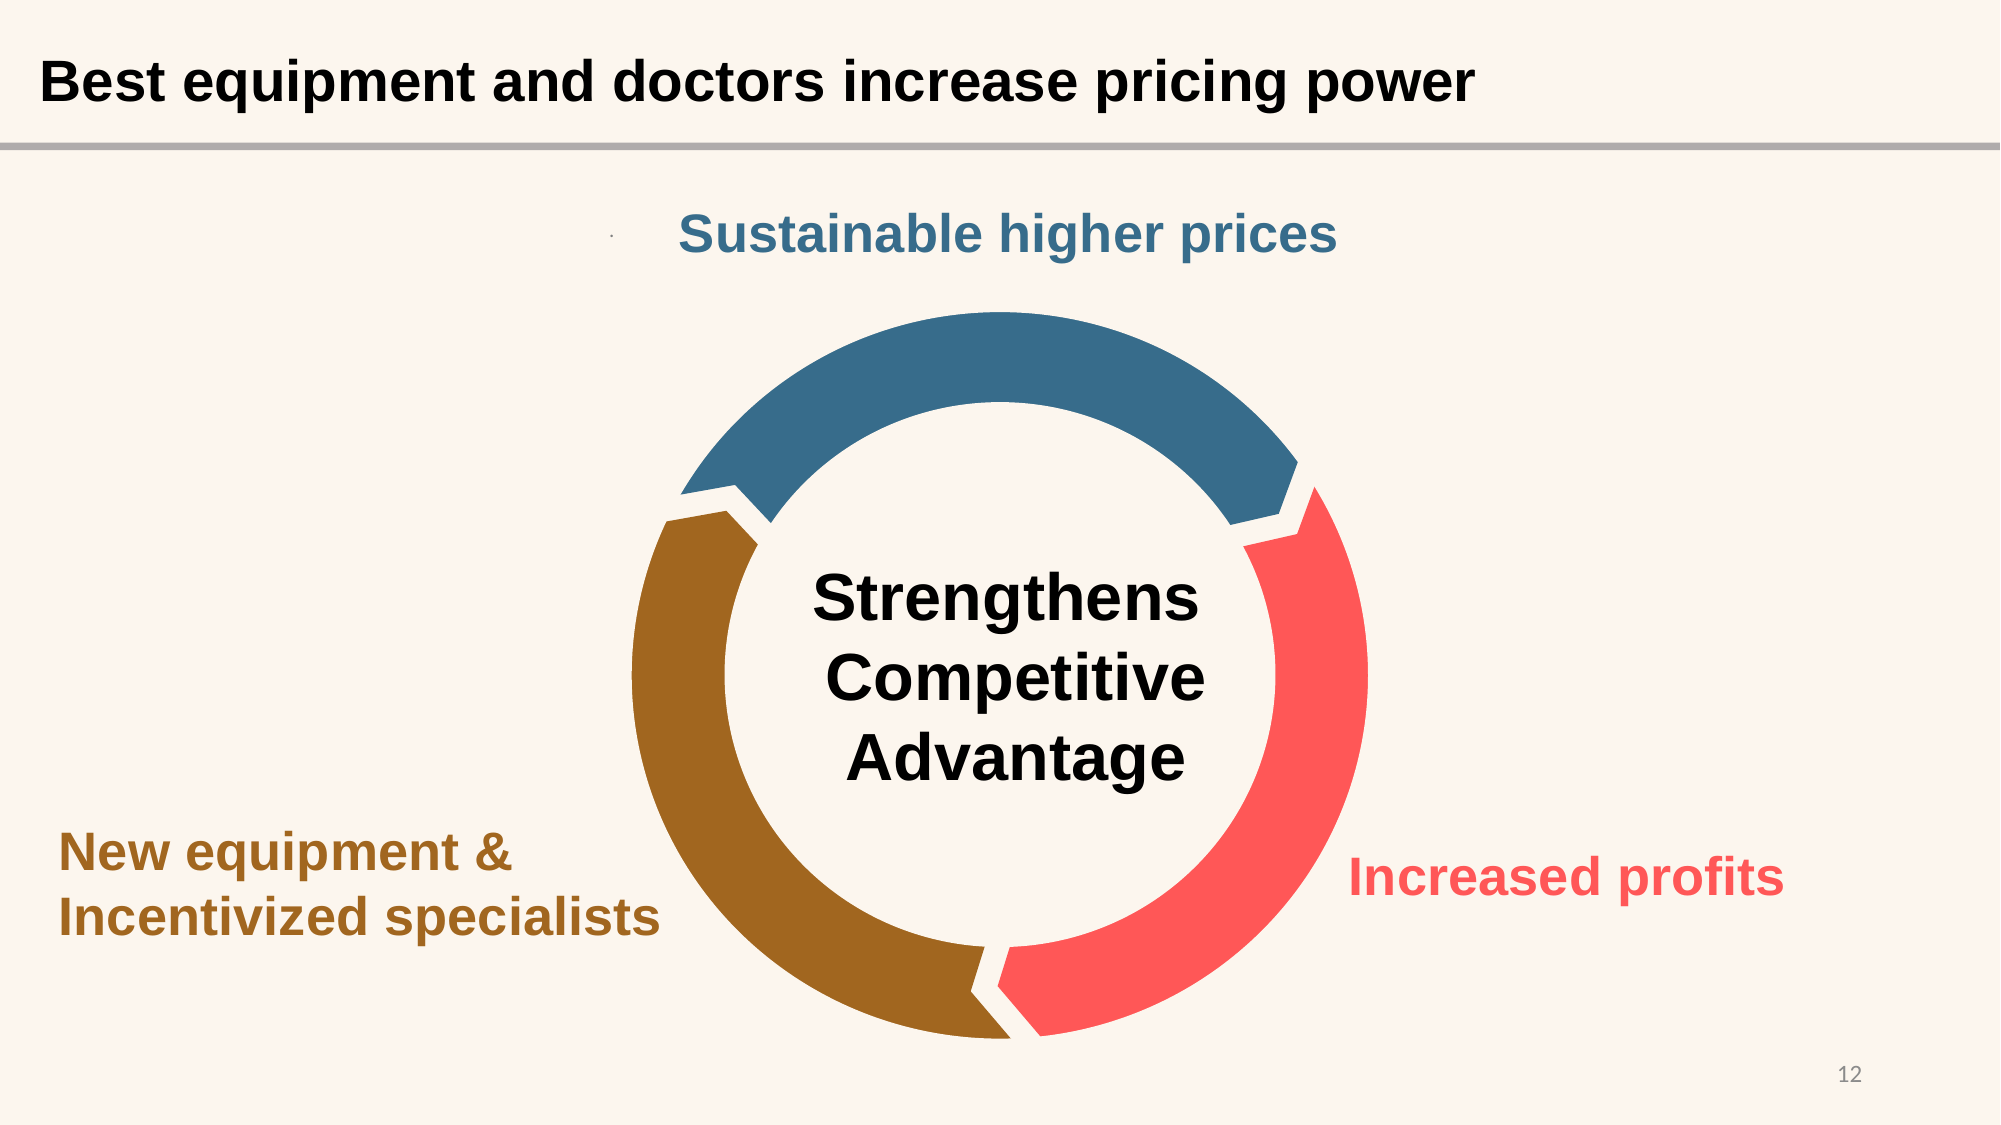

Best equipment and doctors increase pricing power

Sustainable higher prices
.

Strengthens Competitive Advantage
New equipment &
Incentivized specialists
Increased profits

12